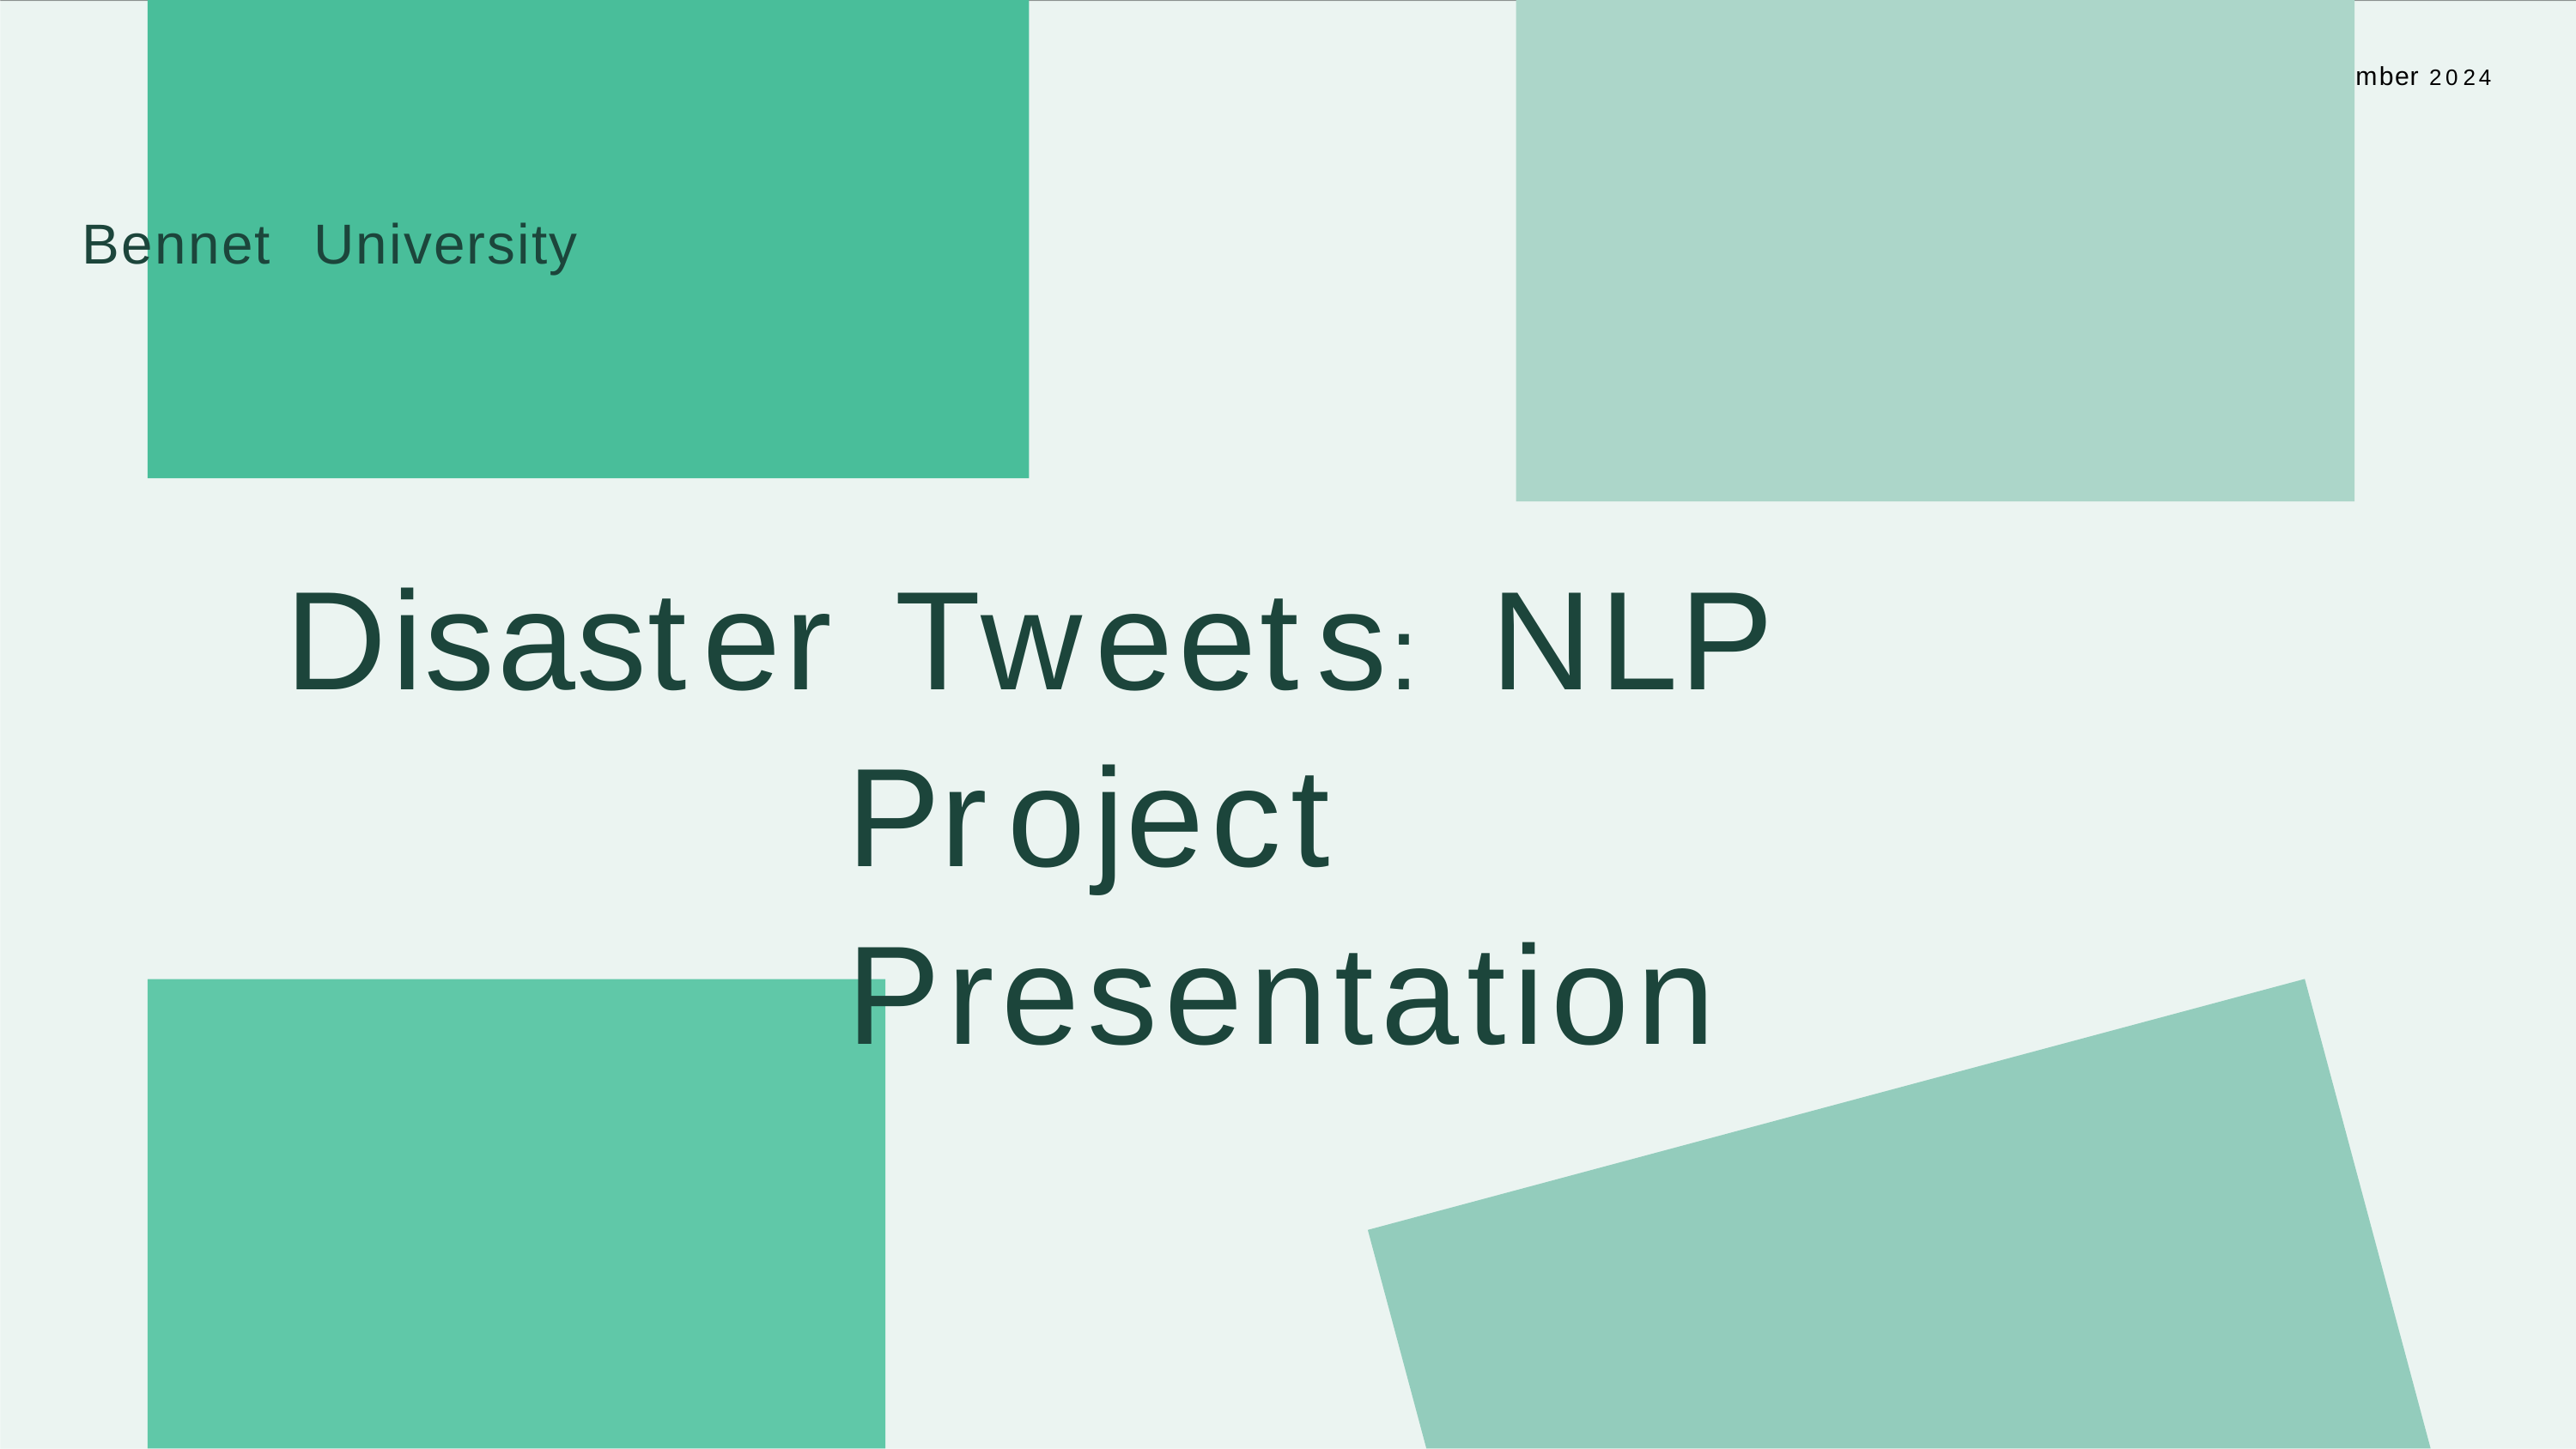

mber 2024
17 Nove
Bennet
University
Disaster Tweets:	NLP Project  Presentation